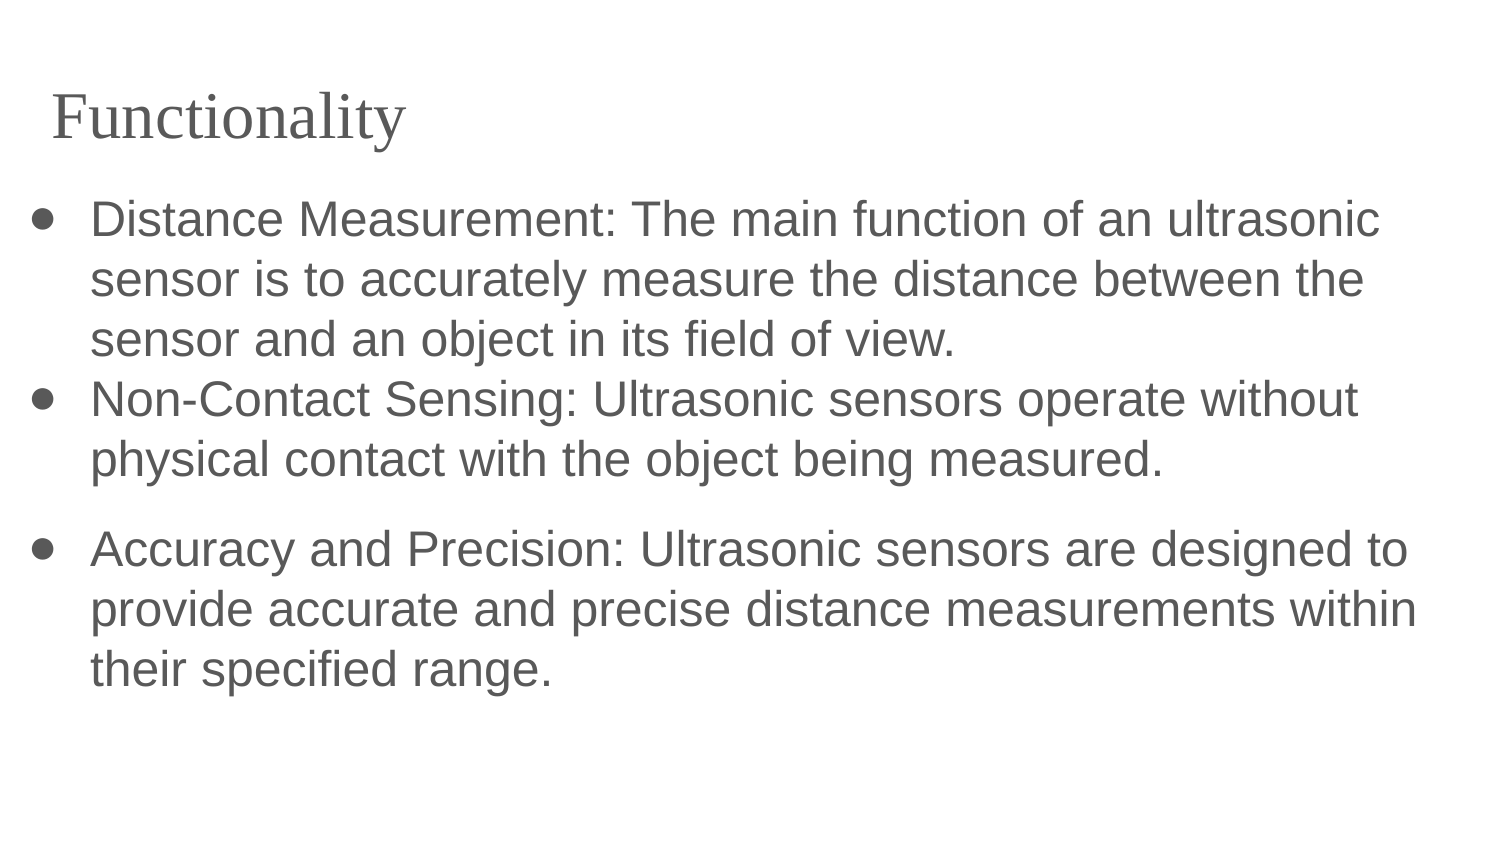

Functionality

Distance Measurement: The main function of an ultrasonic sensor is to accurately measure the distance between the sensor and an object in its field of view.
Non-Contact Sensing: Ultrasonic sensors operate without physical contact with the object being measured.

Accuracy and Precision: Ultrasonic sensors are designed to provide accurate and precise distance measurements within their specified range.